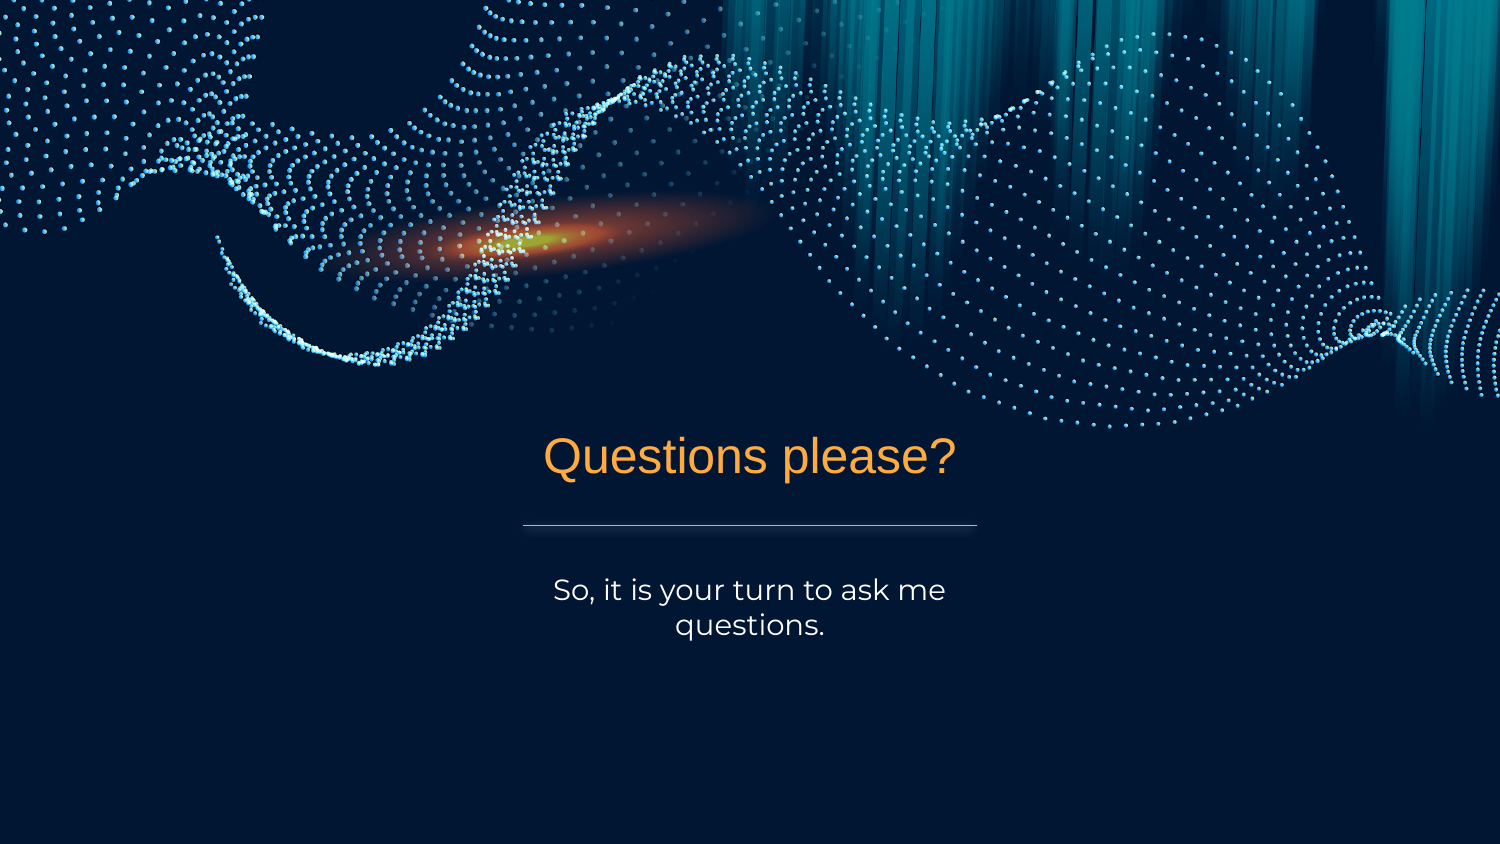

# Questions please?
So, it is your turn to ask me questions.